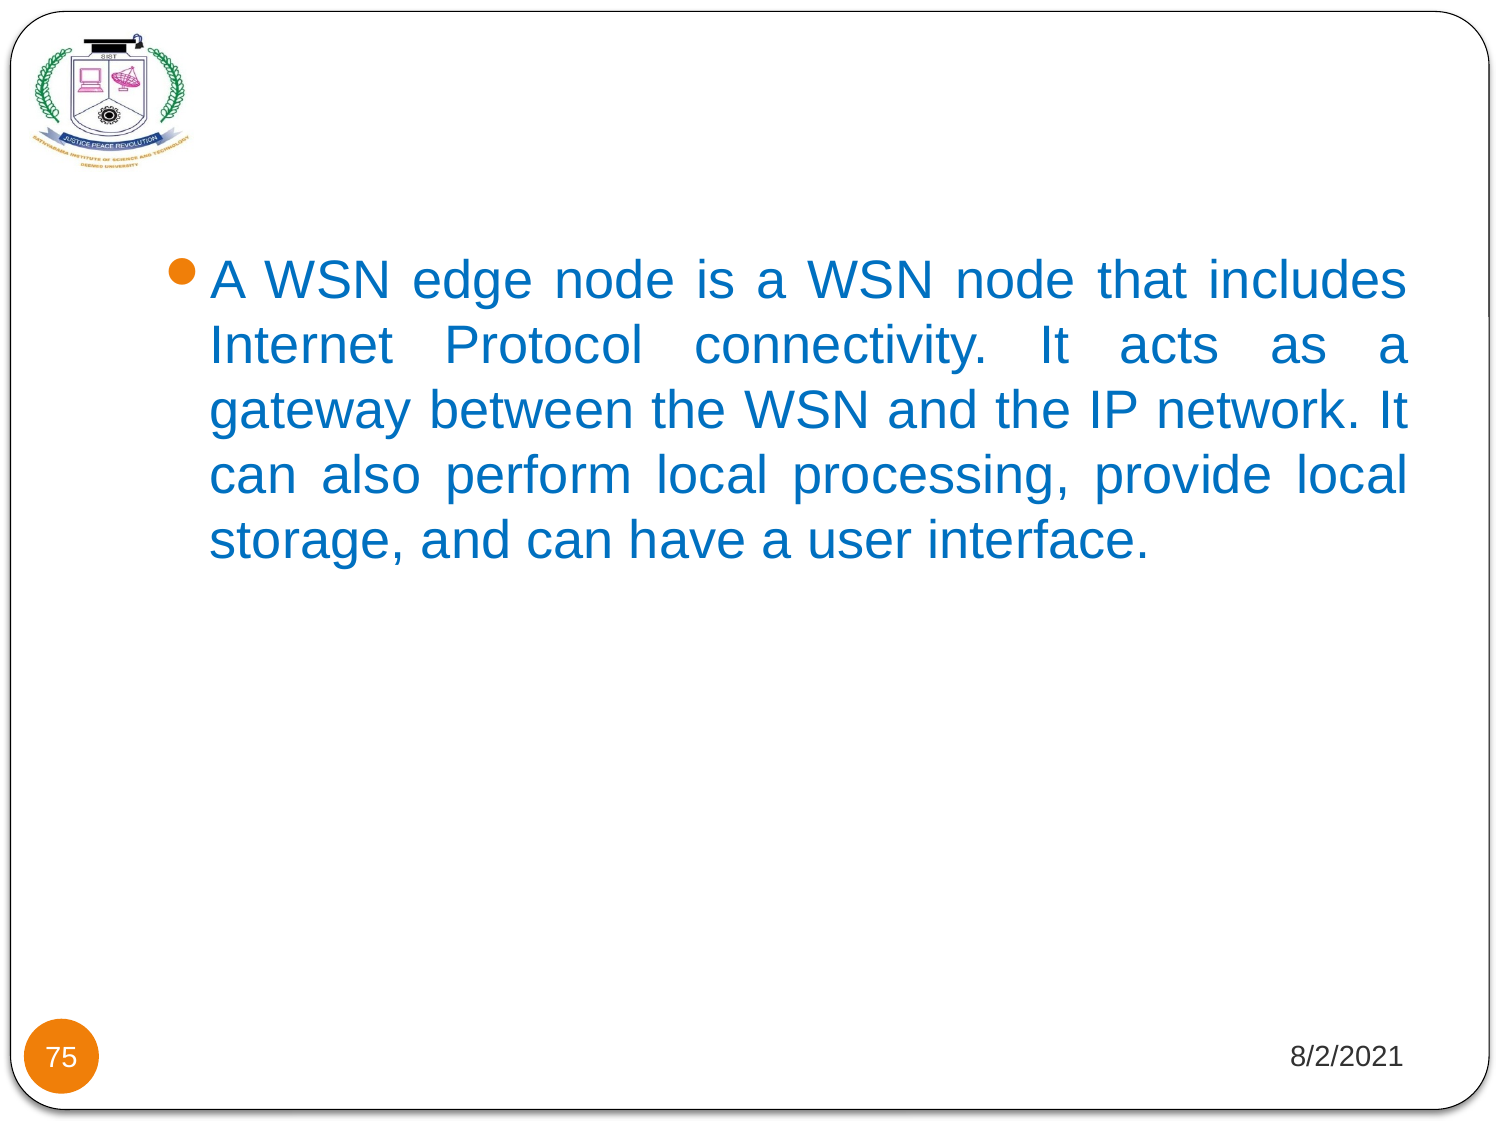

#
A WSN edge node is a WSN node that includes Internet Protocol connectivity. It acts as a gateway between the WSN and the IP network. It can also perform local processing, provide local storage, and can have a user interface.

8/2/2021
75